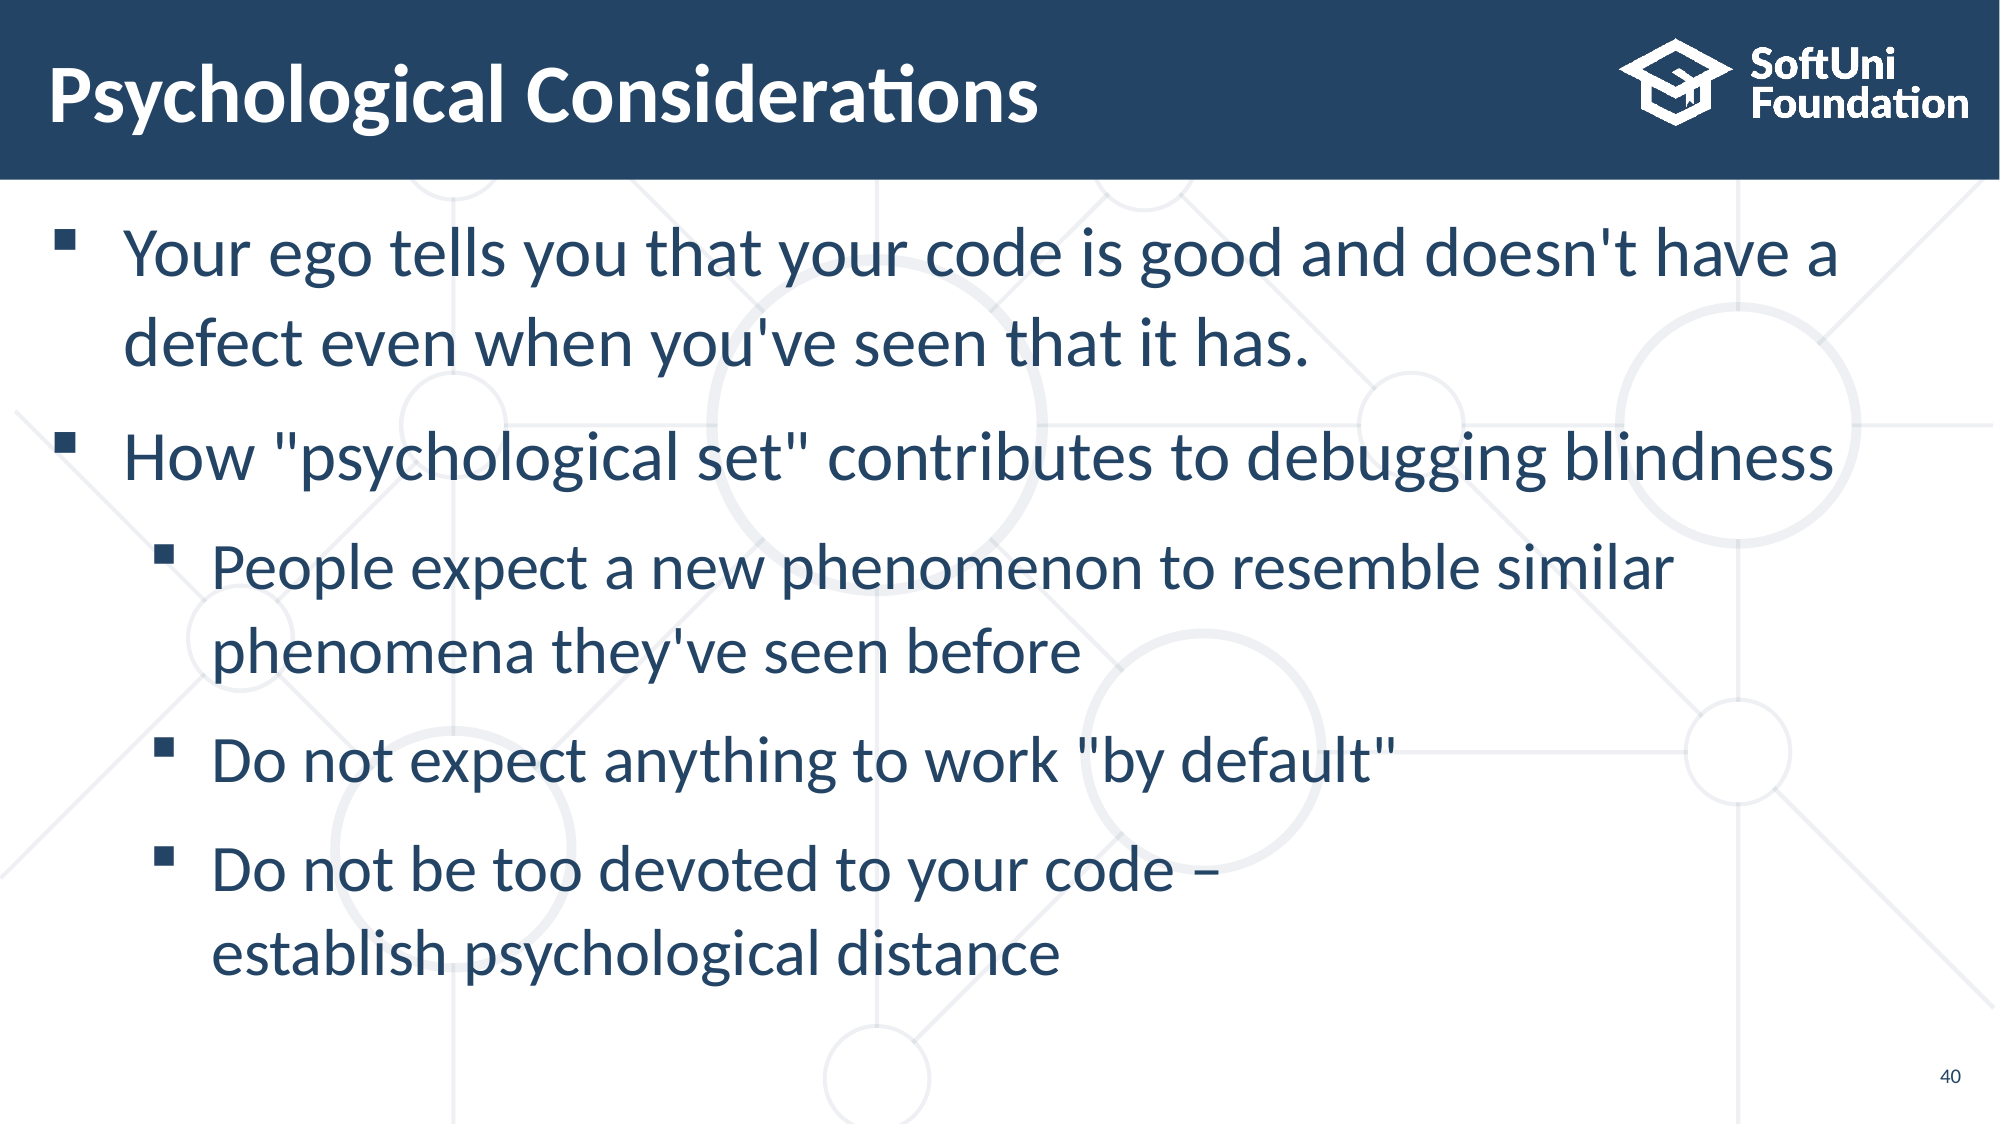

# Psychological Considerations
Your ego tells you that your code is good and doesn't have a defect even when you've seen that it has.
How "psychological set" contributes to debugging blindness
People expect a new phenomenon to resemble similar phenomena they've seen before
Do not expect anything to work "by default"
Do not be too devoted to your code –
establish psychological distance
40